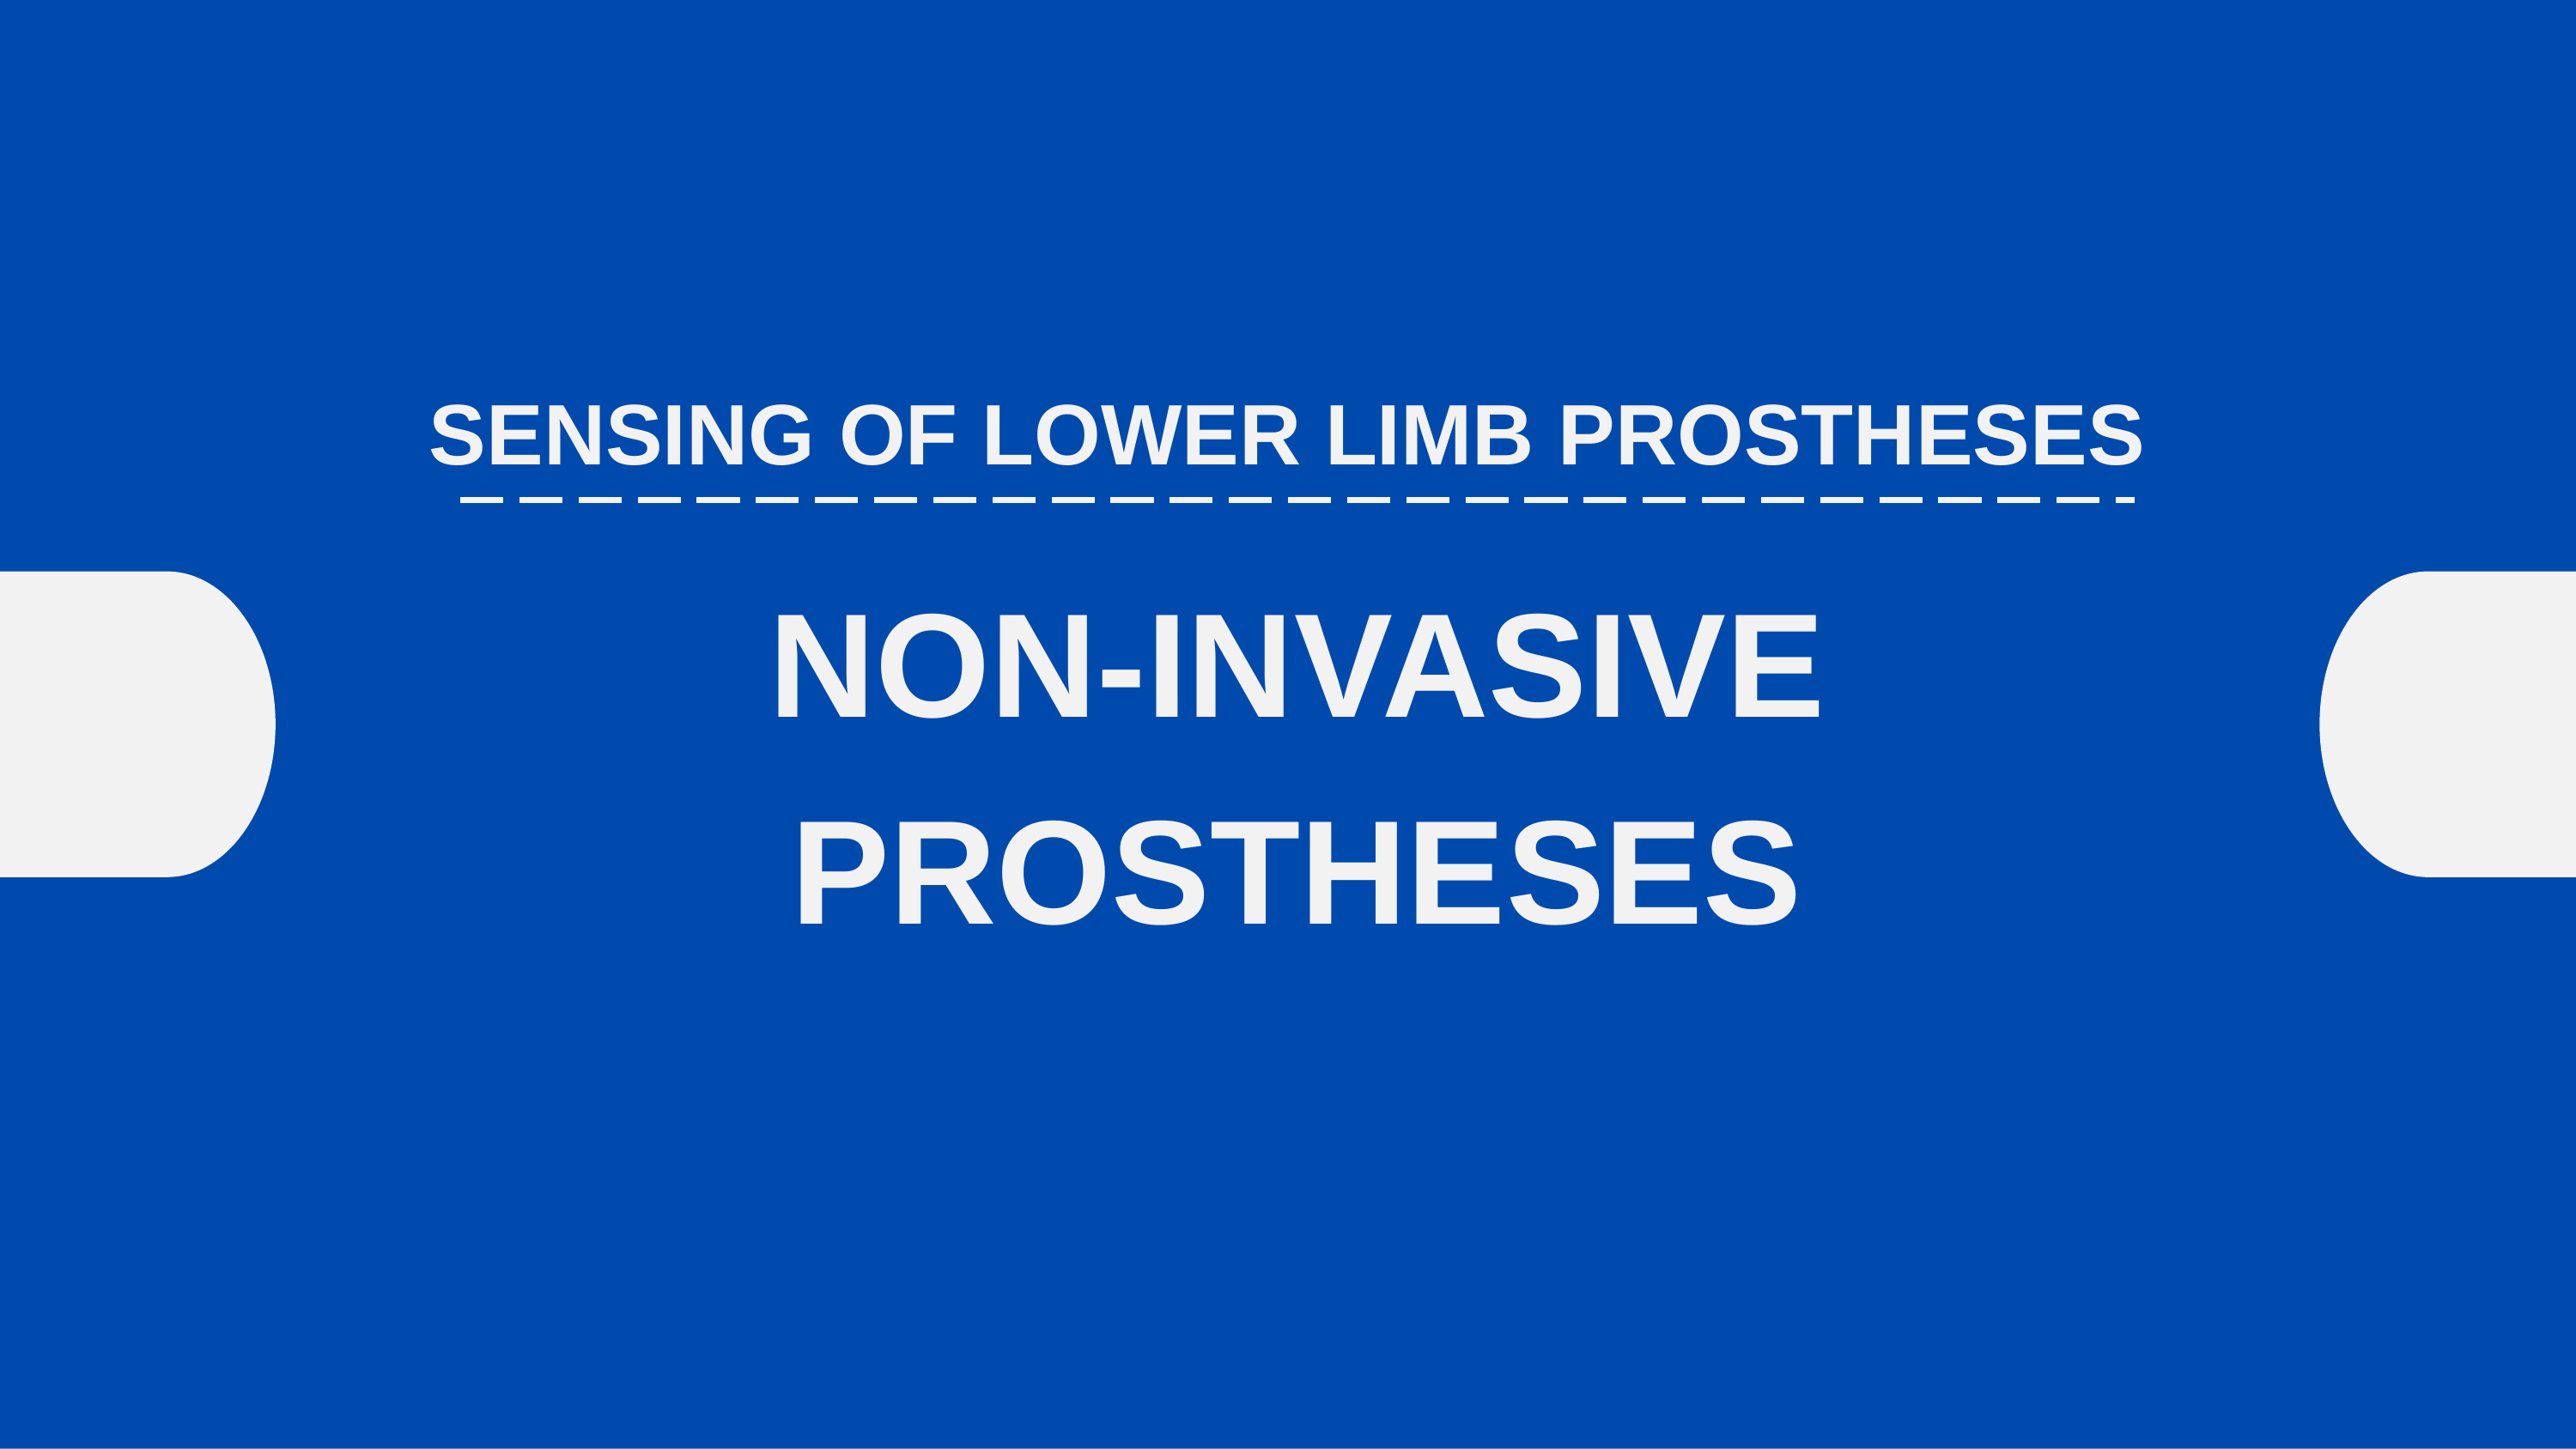

SENSING OF LOWER LIMB PROSTHESES
NON-INVASIVE PROSTHESES